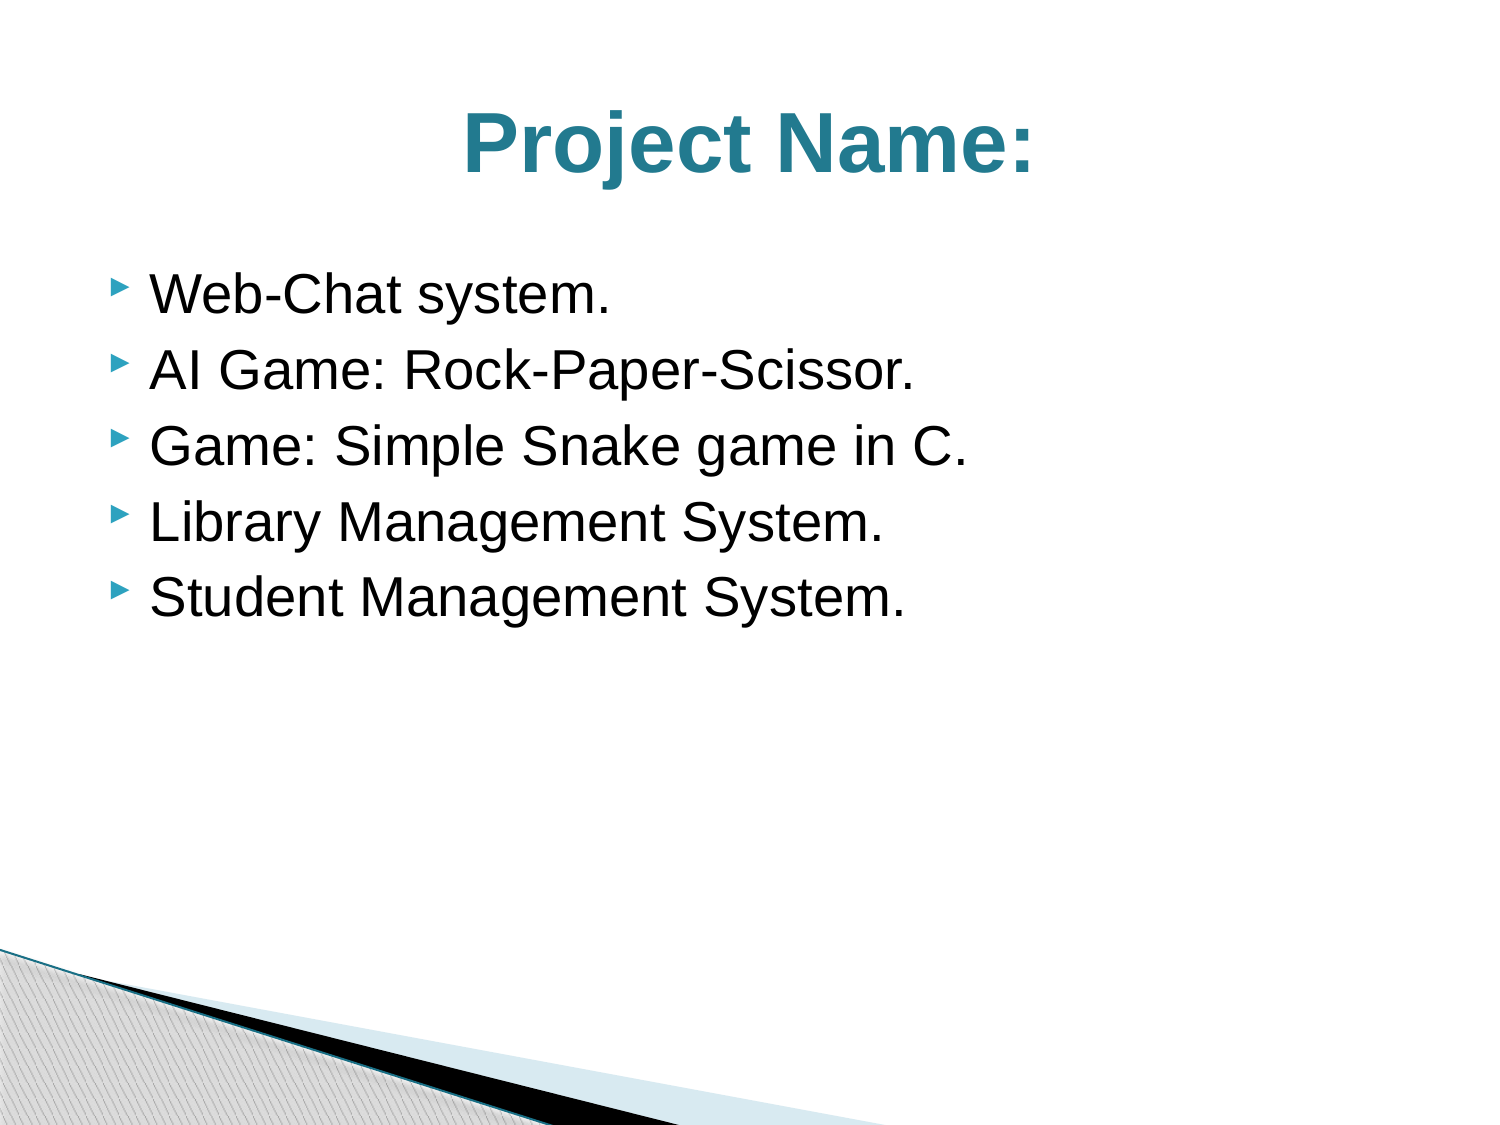

# Project Name:
Web-Chat system.
AI Game: Rock-Paper-Scissor.
Game: Simple Snake game in C.
Library Management System.
Student Management System.